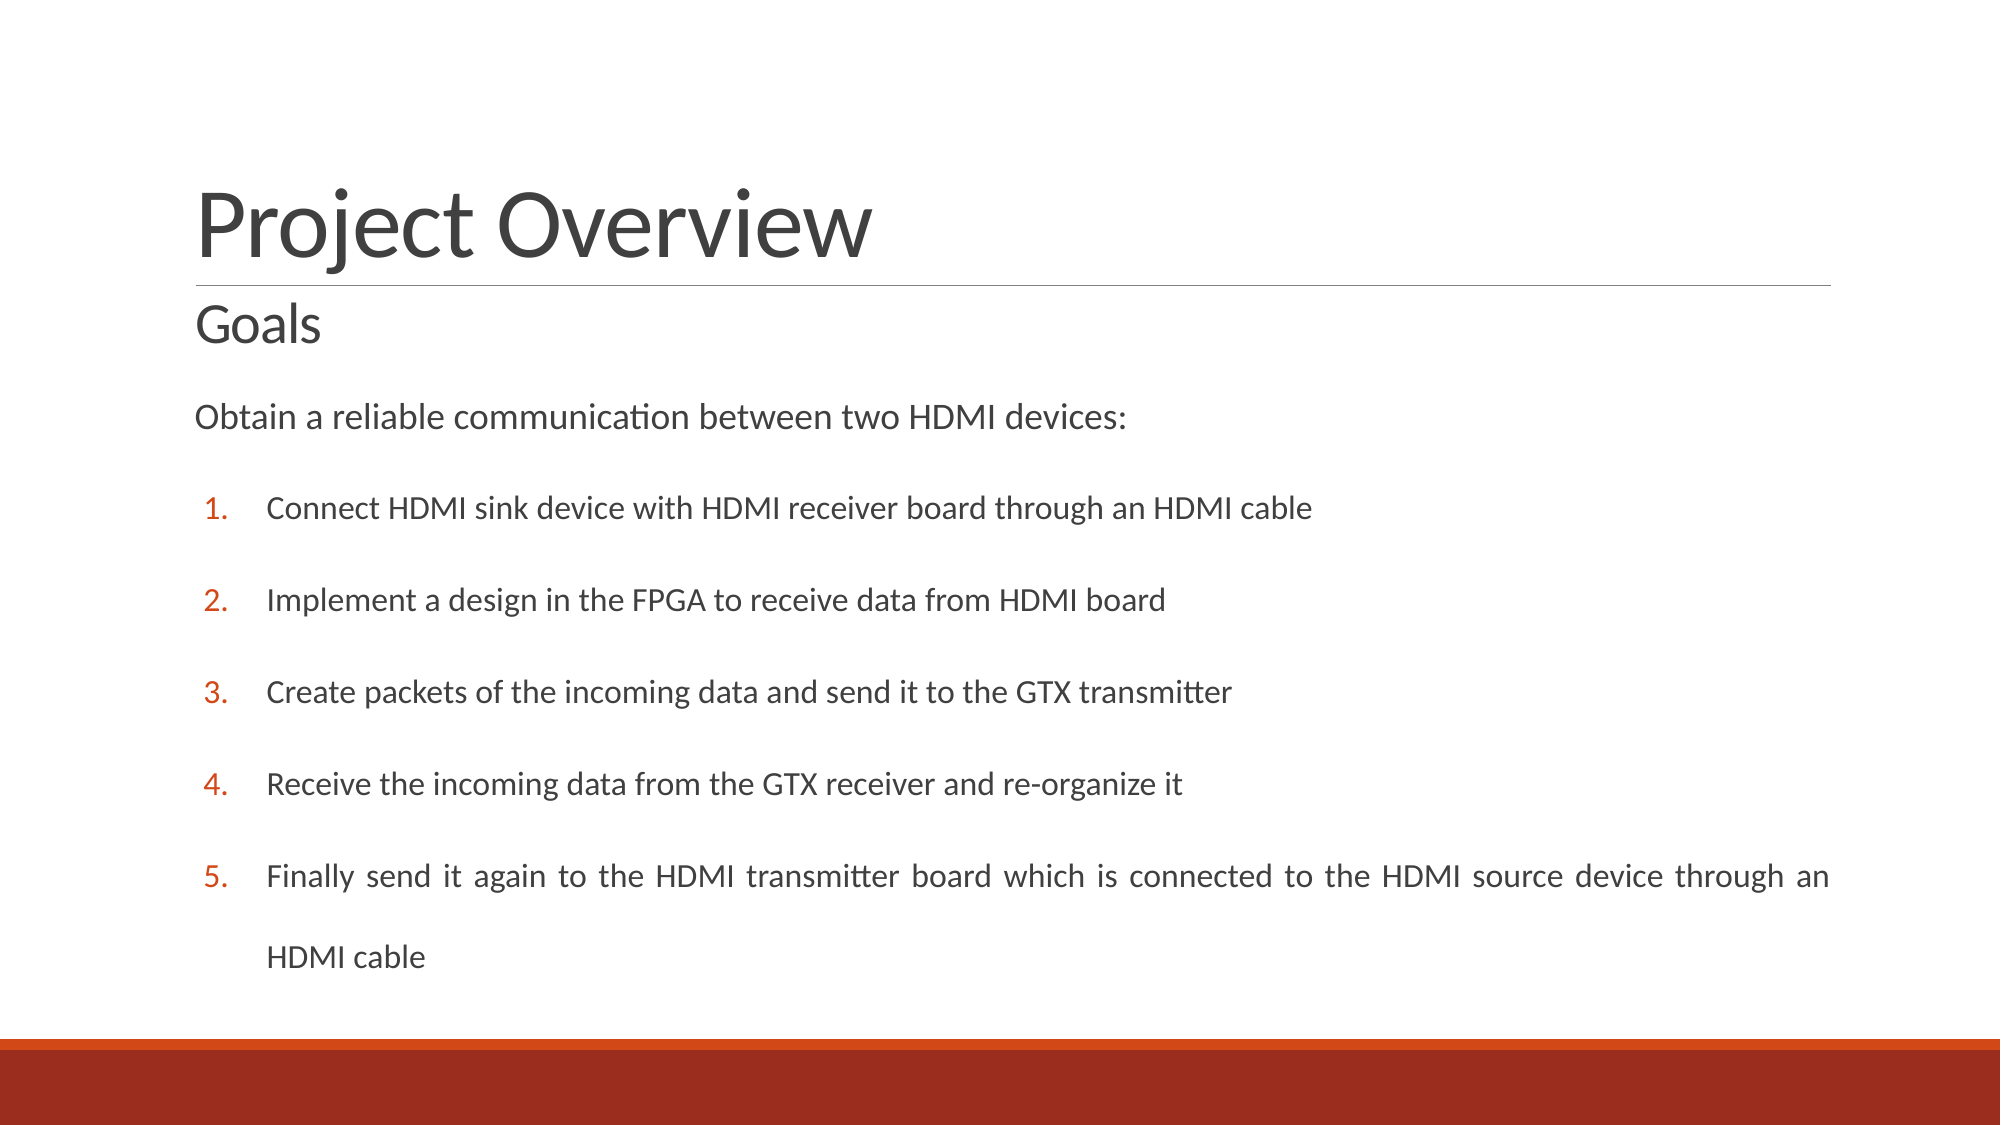

# Project Overview
Goals
Obtain a reliable communication between two HDMI devices:
Connect HDMI sink device with HDMI receiver board through an HDMI cable
Implement a design in the FPGA to receive data from HDMI board
Create packets of the incoming data and send it to the GTX transmitter
Receive the incoming data from the GTX receiver and re-organize it
Finally send it again to the HDMI transmitter board which is connected to the HDMI source device through an HDMI cable